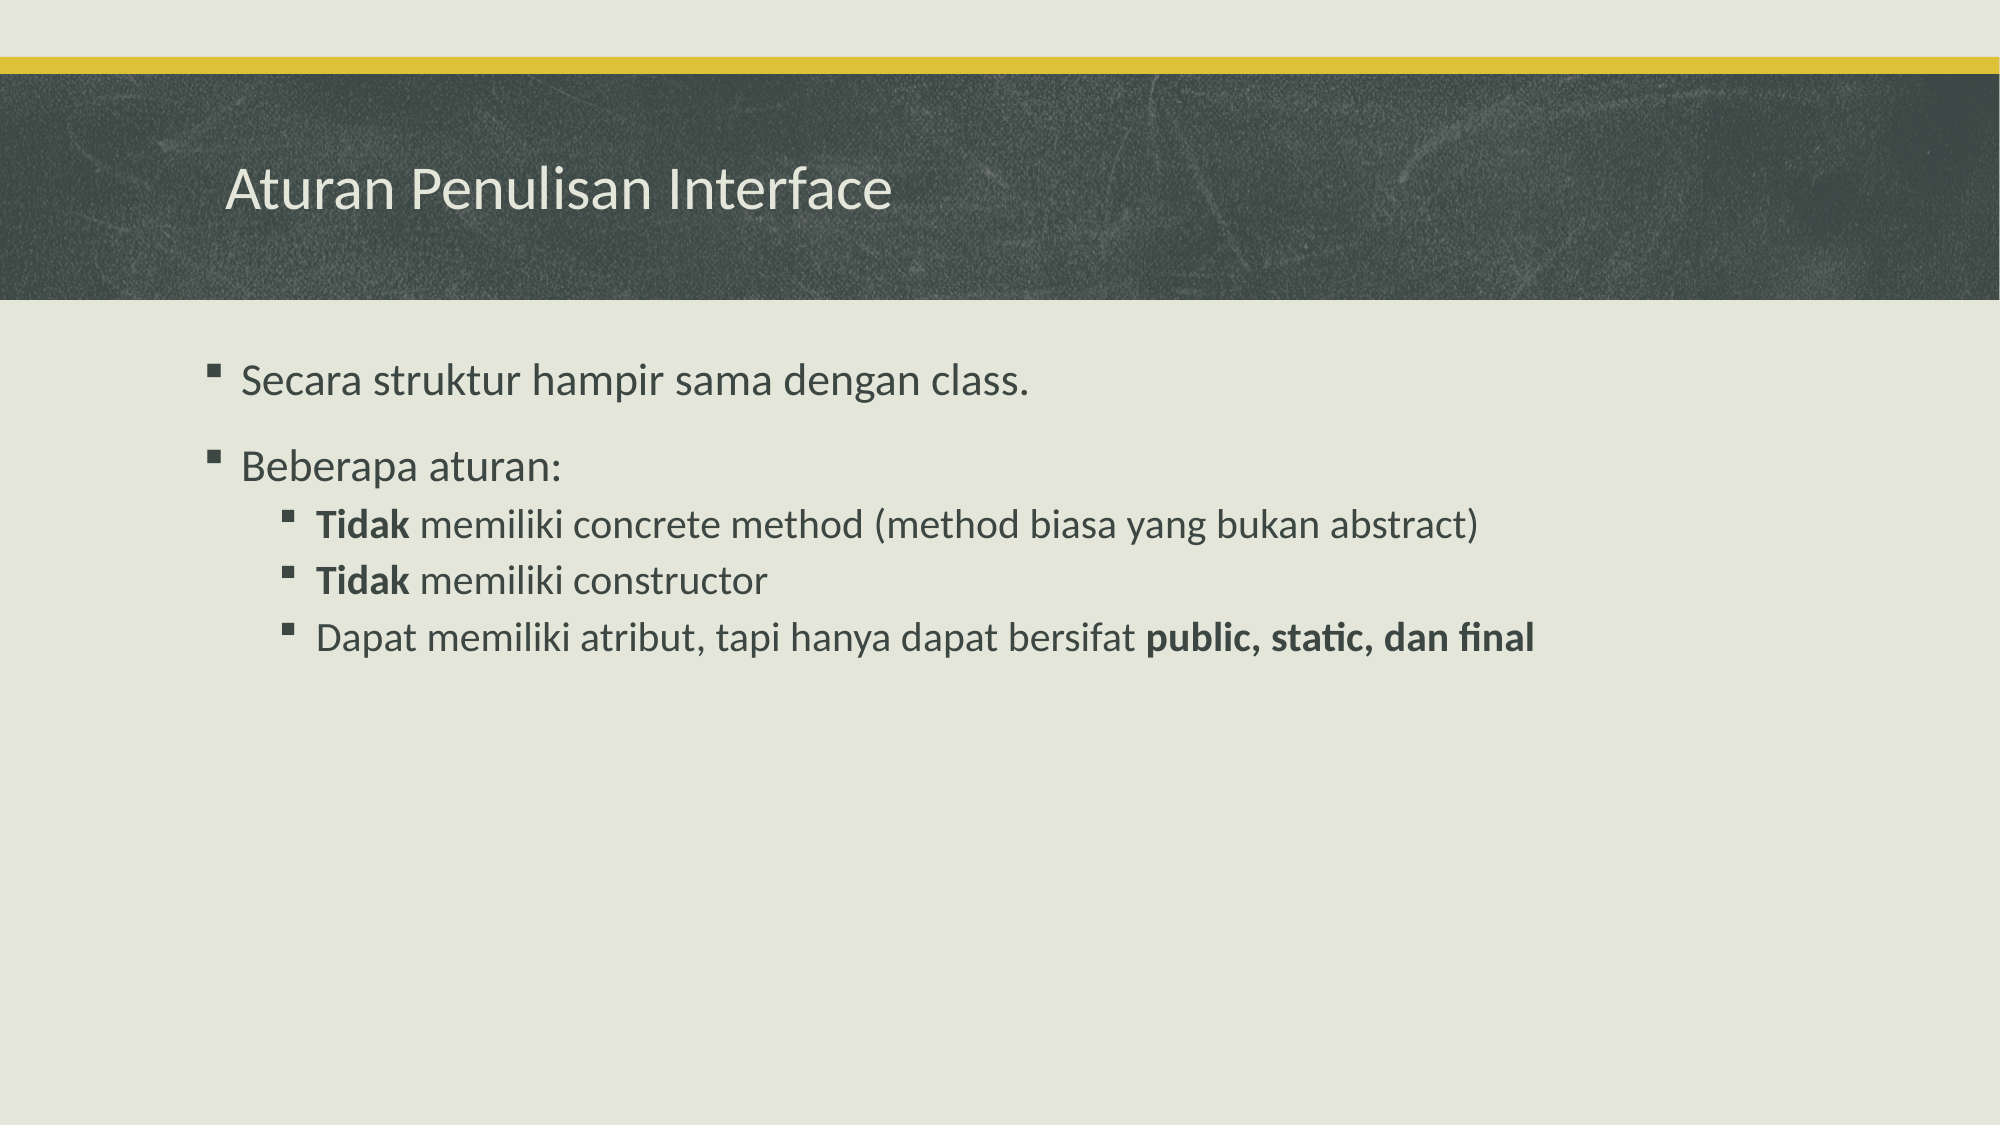

# Aturan Penulisan Interface
Secara struktur hampir sama dengan class.
Beberapa aturan:
Tidak memiliki concrete method (method biasa yang bukan abstract)
Tidak memiliki constructor
Dapat memiliki atribut, tapi hanya dapat bersifat public, static, dan final